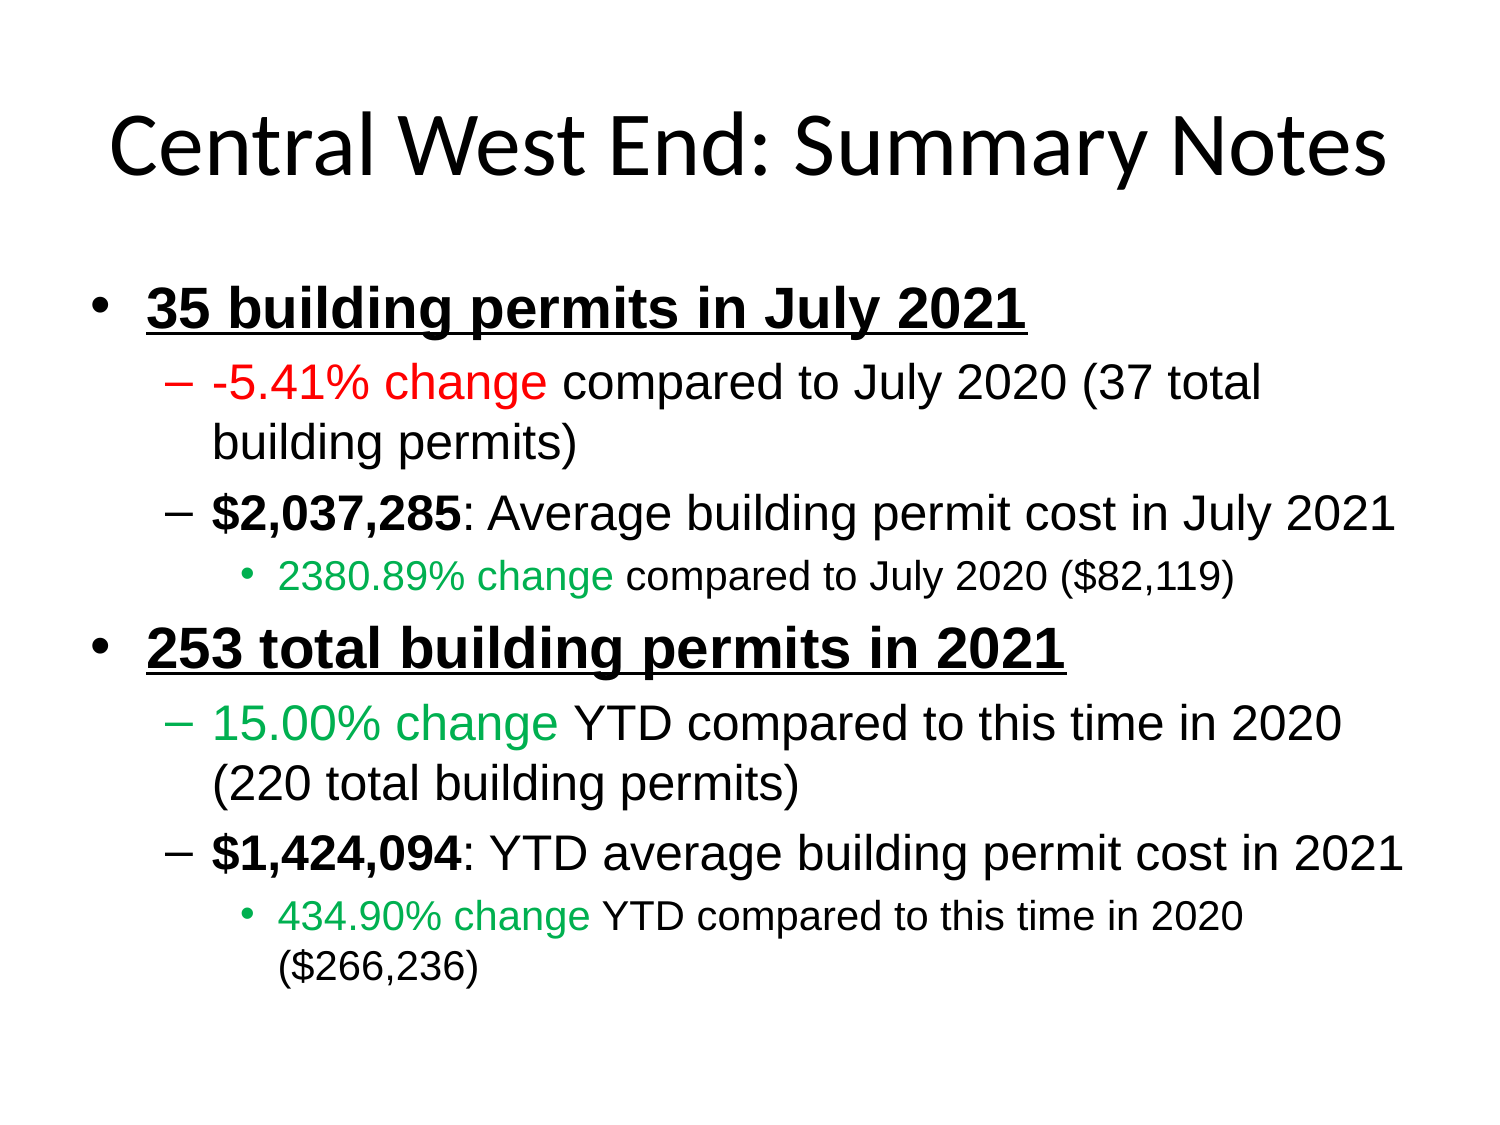

# Central West End: Summary Notes
35 building permits in July 2021
-5.41% change compared to July 2020 (37 total building permits)
$2,037,285: Average building permit cost in July 2021
2380.89% change compared to July 2020 ($82,119)
253 total building permits in 2021
15.00% change YTD compared to this time in 2020 (220 total building permits)
$1,424,094: YTD average building permit cost in 2021
434.90% change YTD compared to this time in 2020 ($266,236)